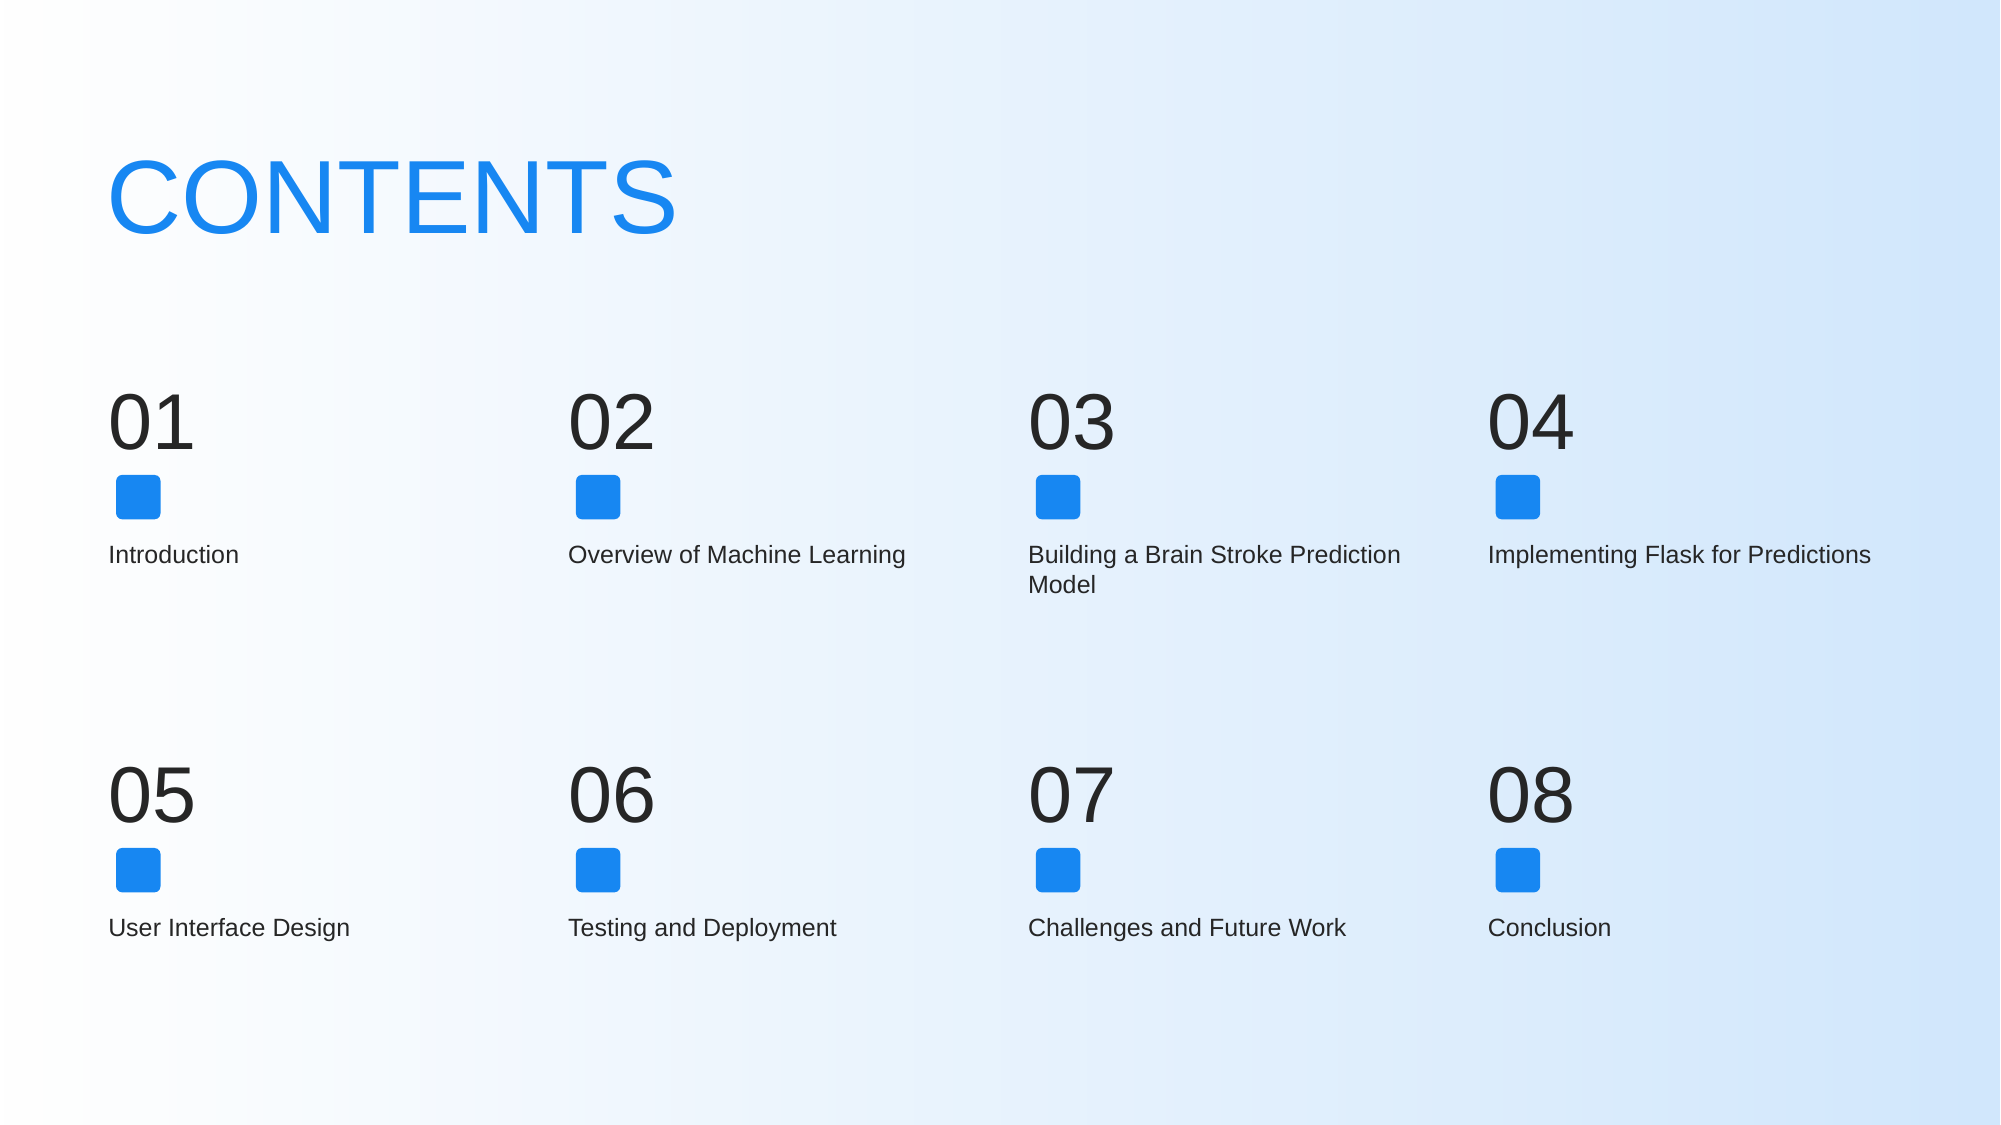

CONTENTS
01
02
03
04

Introduction
Overview of Machine Learning
Building a Brain Stroke Prediction Model
Implementing Flask for Predictions
05
06
07
08

User Interface Design
Testing and Deployment
Challenges and Future Work
Conclusion